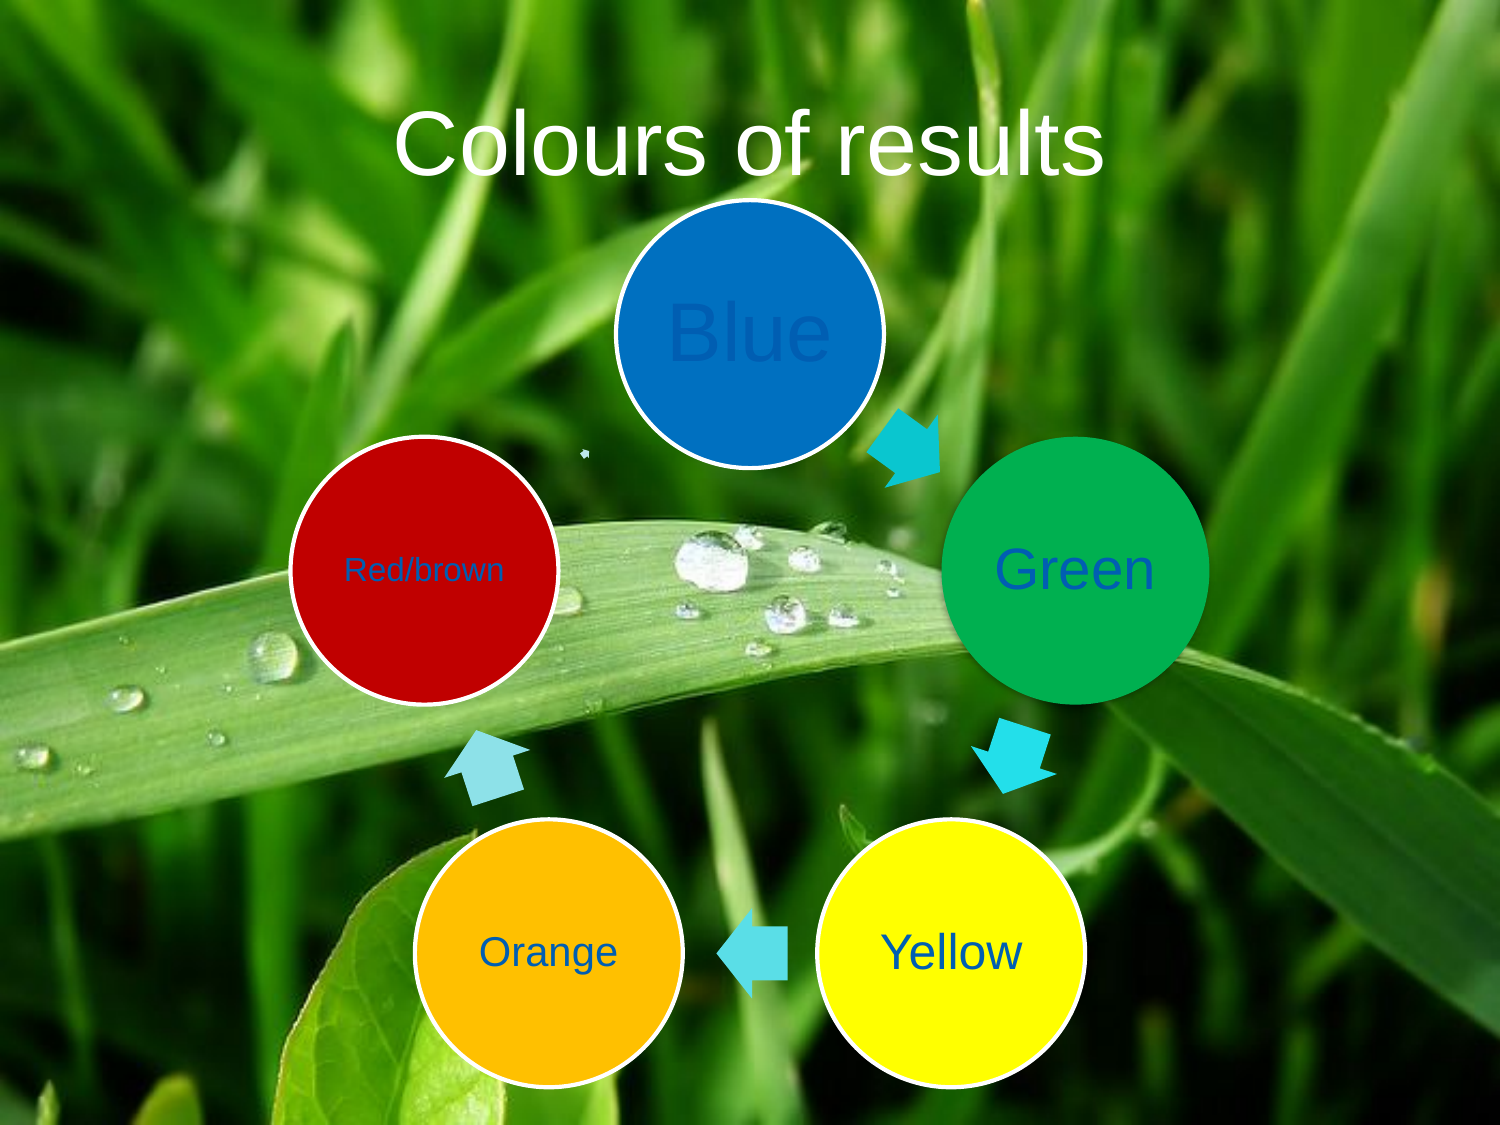

# Colours of results
Blue

Green

Yellow

Orange

Red/brown